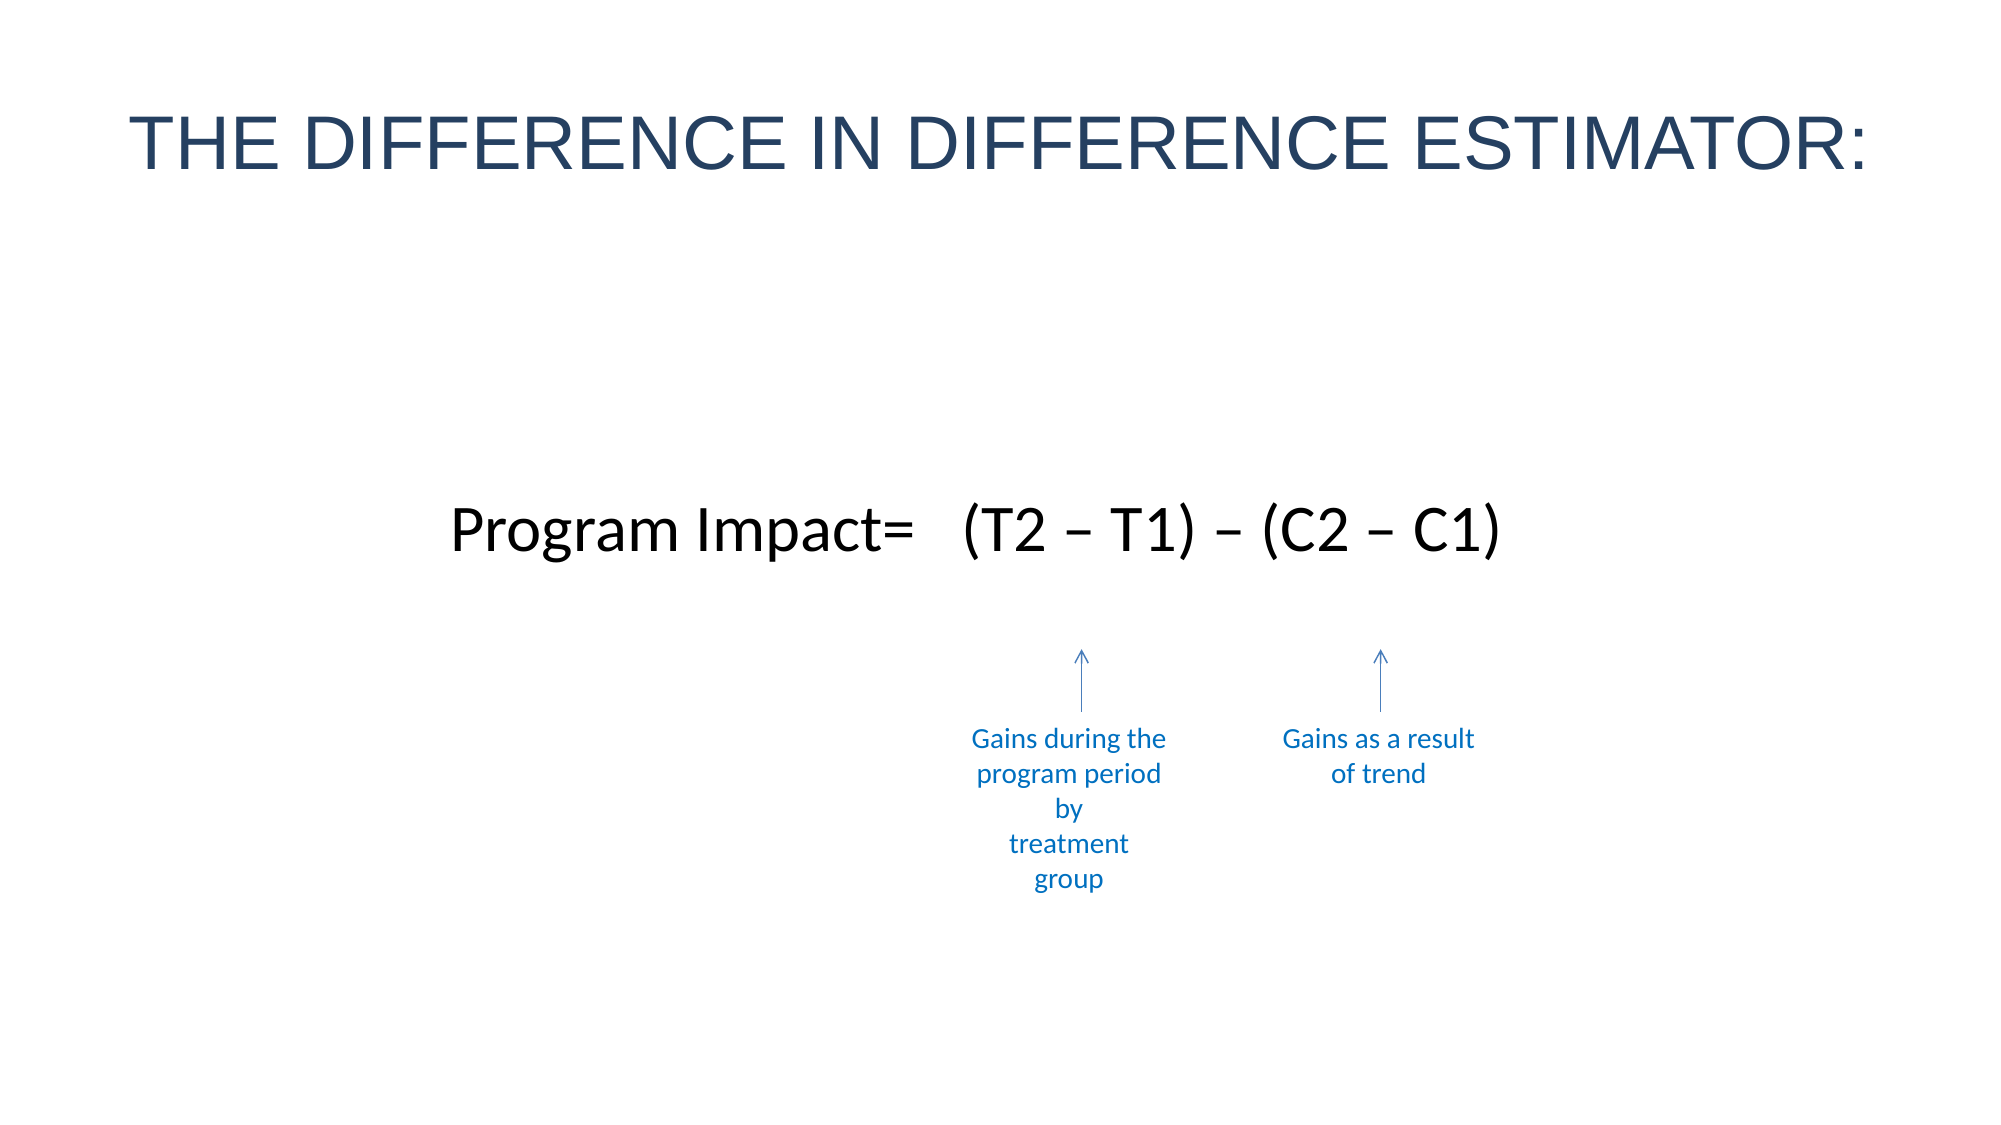

# The difference in difference estimator:

Program Impact=   (T2 – T1) – (C2 – C1)
Gains during the program period
by
treatment group
Gains as a result of trend